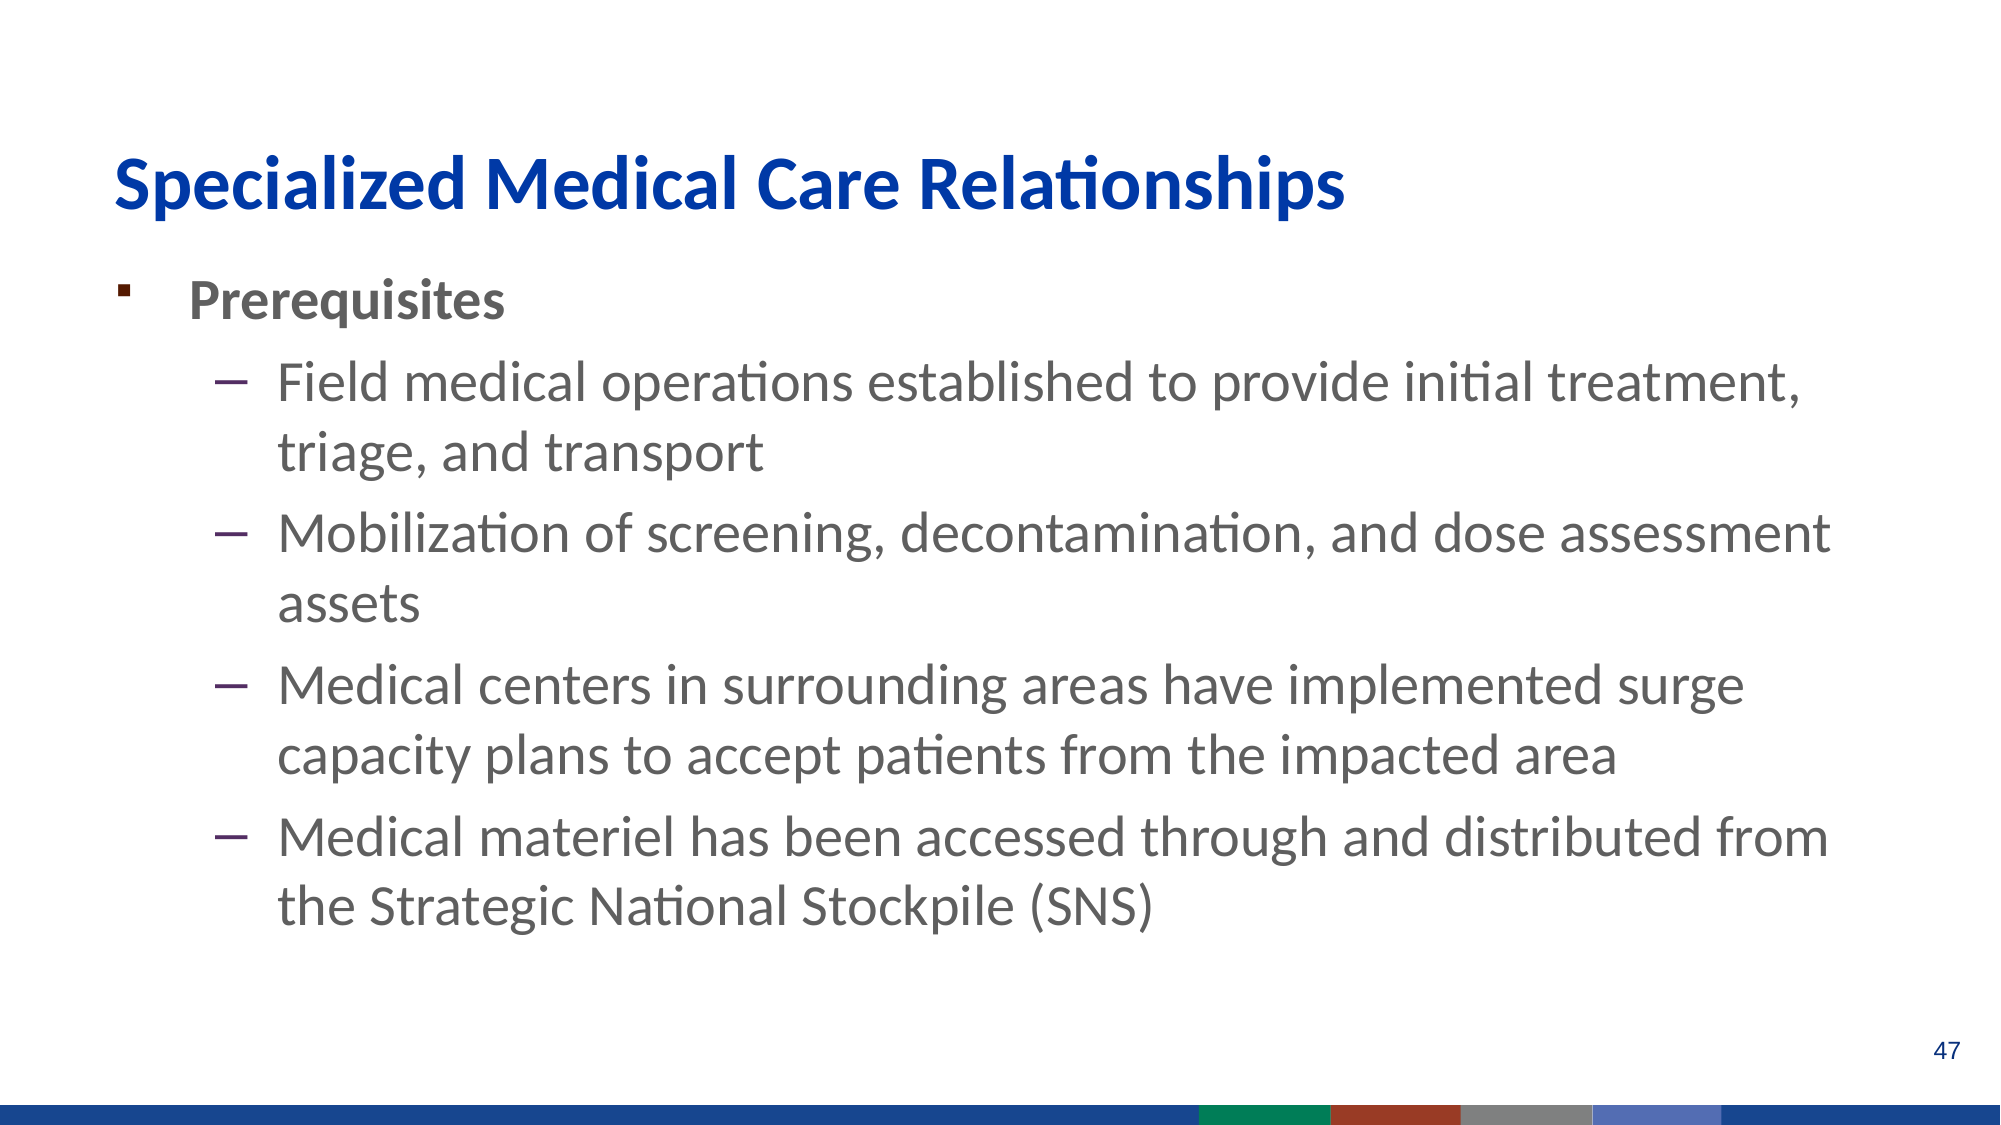

# Specialized Medical Care Relationships
Prerequisites
Field medical operations established to provide initial treatment, triage, and transport
Mobilization of screening, decontamination, and dose assessment assets
Medical centers in surrounding areas have implemented surge capacity plans to accept patients from the impacted area
Medical materiel has been accessed through and distributed from the Strategic National Stockpile (SNS)

47